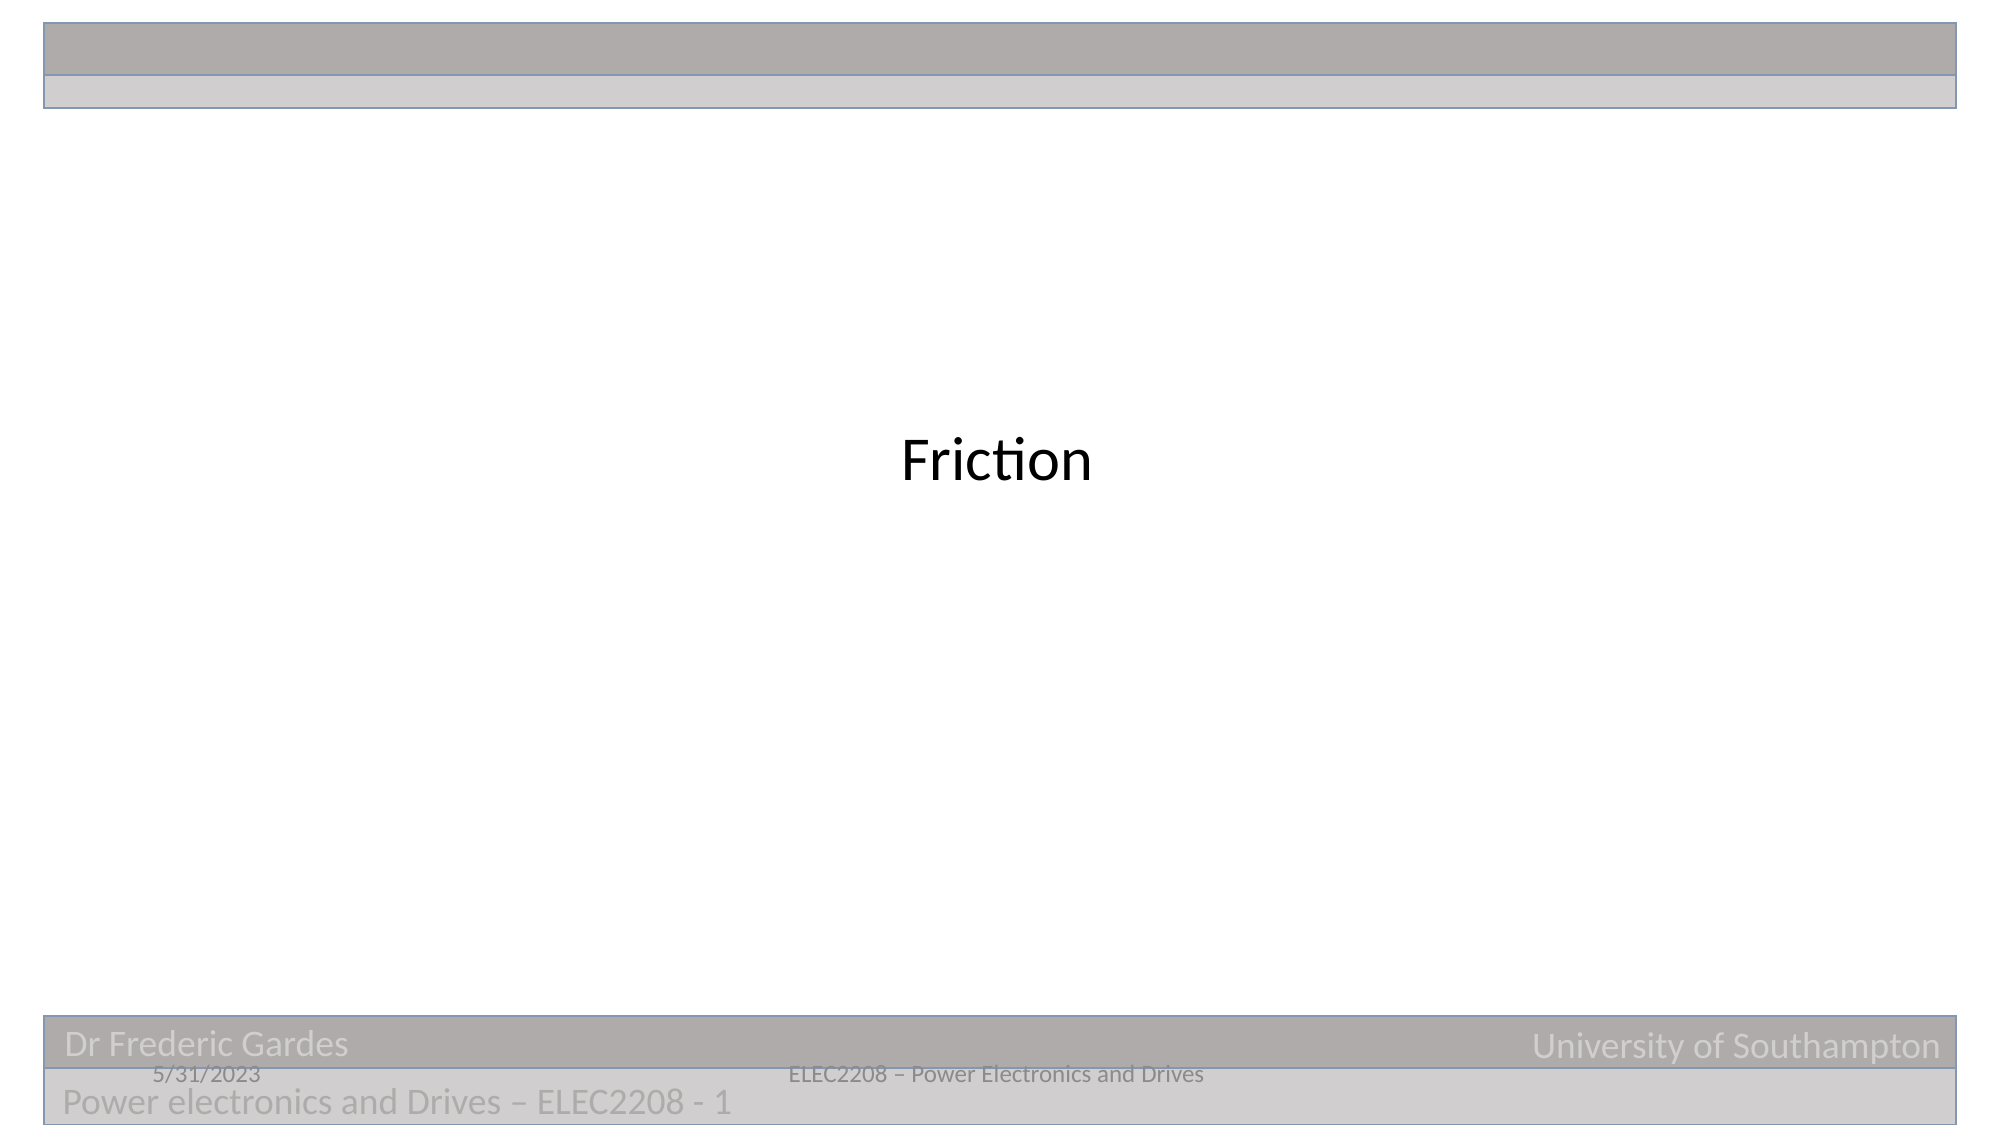

Friction
5/31/2023
ELEC2208 – Power Electronics and Drives